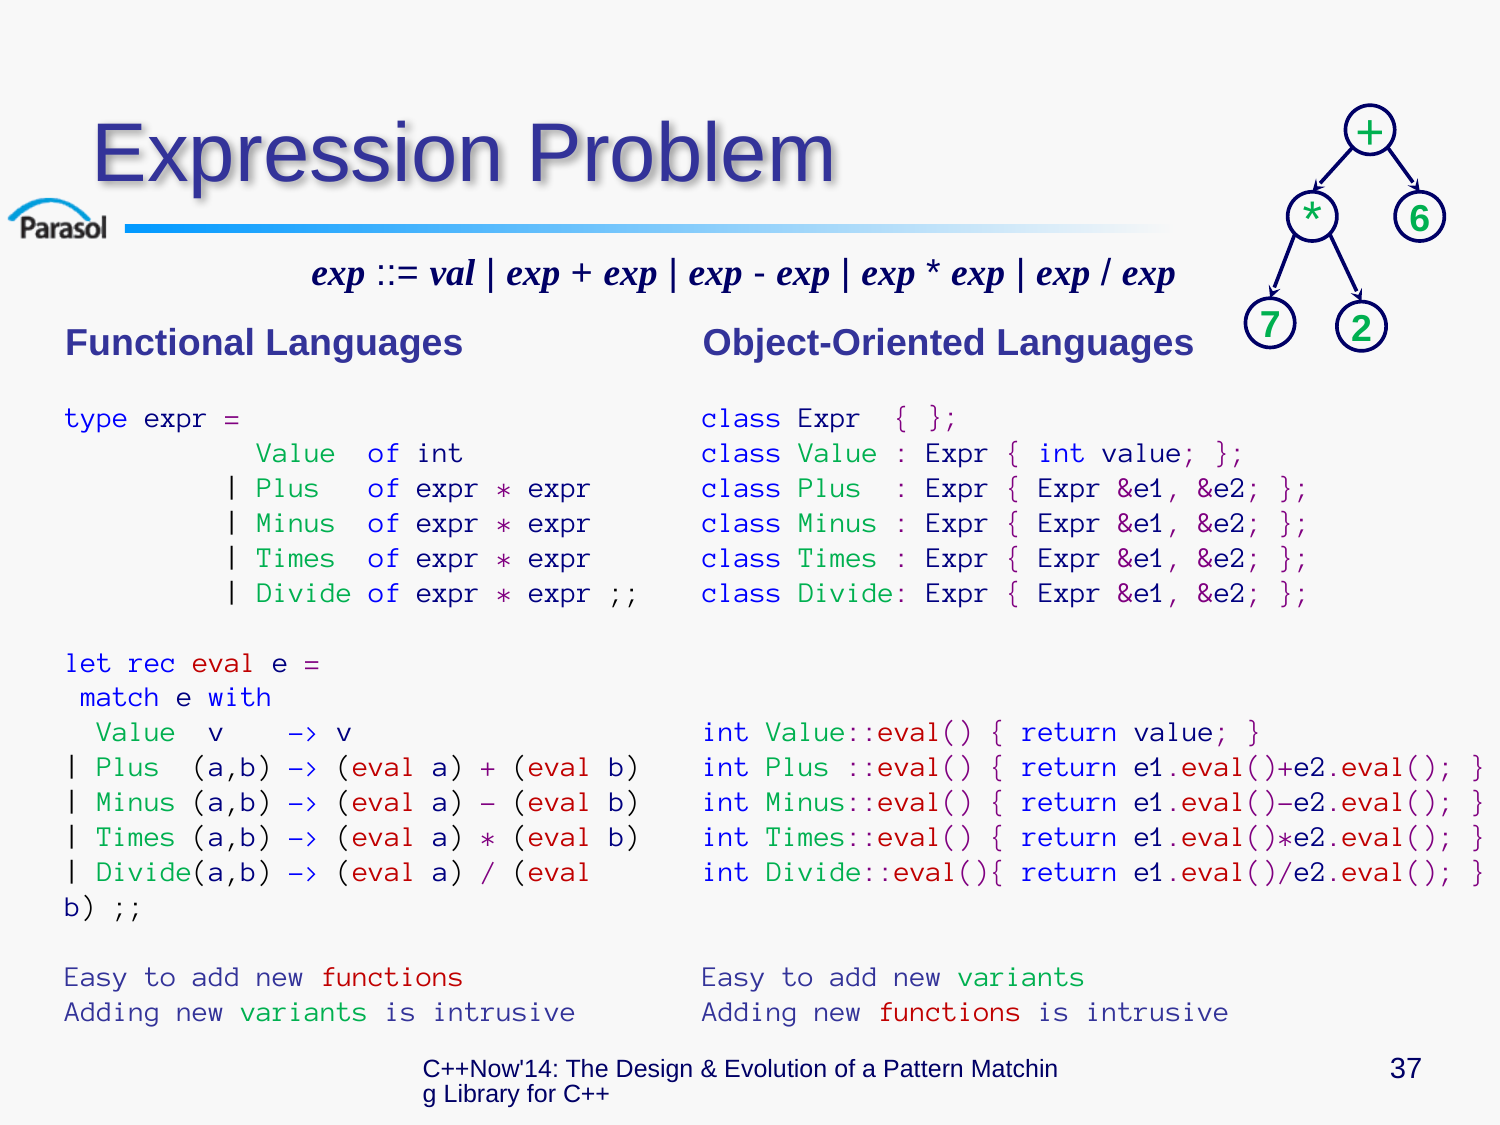

# Expression Problem
+
*
6
exp ::= val | exp + exp | exp - exp | exp * exp | exp / exp
7
2
Functional Languages

type expr =
            Value  of int
          | Plus   of expr * expr
          | Minus  of expr * expr
          | Times  of expr * expr
          | Divide of expr * expr ;;

let rec eval e =
 match e with
  Value  v    -> v
| Plus  (a,b) -> (eval a) + (eval b)
| Minus (a,b) -> (eval a) - (eval b)
| Times (a,b) -> (eval a) * (eval b)
| Divide(a,b) -> (eval a) / (eval b) ;;

Easy to add new functions
Adding new variants is intrusive
Object-Oriented Languages

class Expr  { virtual int eval(); };
class Value : Expr { int value; };
class Plus  : Expr { Expr &e1, &e2; };
class Minus : Expr { Expr &e1, &e2; };
class Times : Expr { Expr &e1, &e2; };
class Divide: Expr { Expr &e1, &e2; };

int Value::eval() { return value; }
int Plus ::eval() { return e1.eval()+e2.eval(); }
int Minus::eval() { return e1.eval()-e2.eval(); }
int Times::eval() { return e1.eval()*e2.eval(); }
int Divide::eval(){ return e1.eval()/e2.eval(); }

Easy to add new variants
Adding new functions is intrusive
};
C++Now'14: The Design & Evolution of a Pattern Matching Library for C++
37